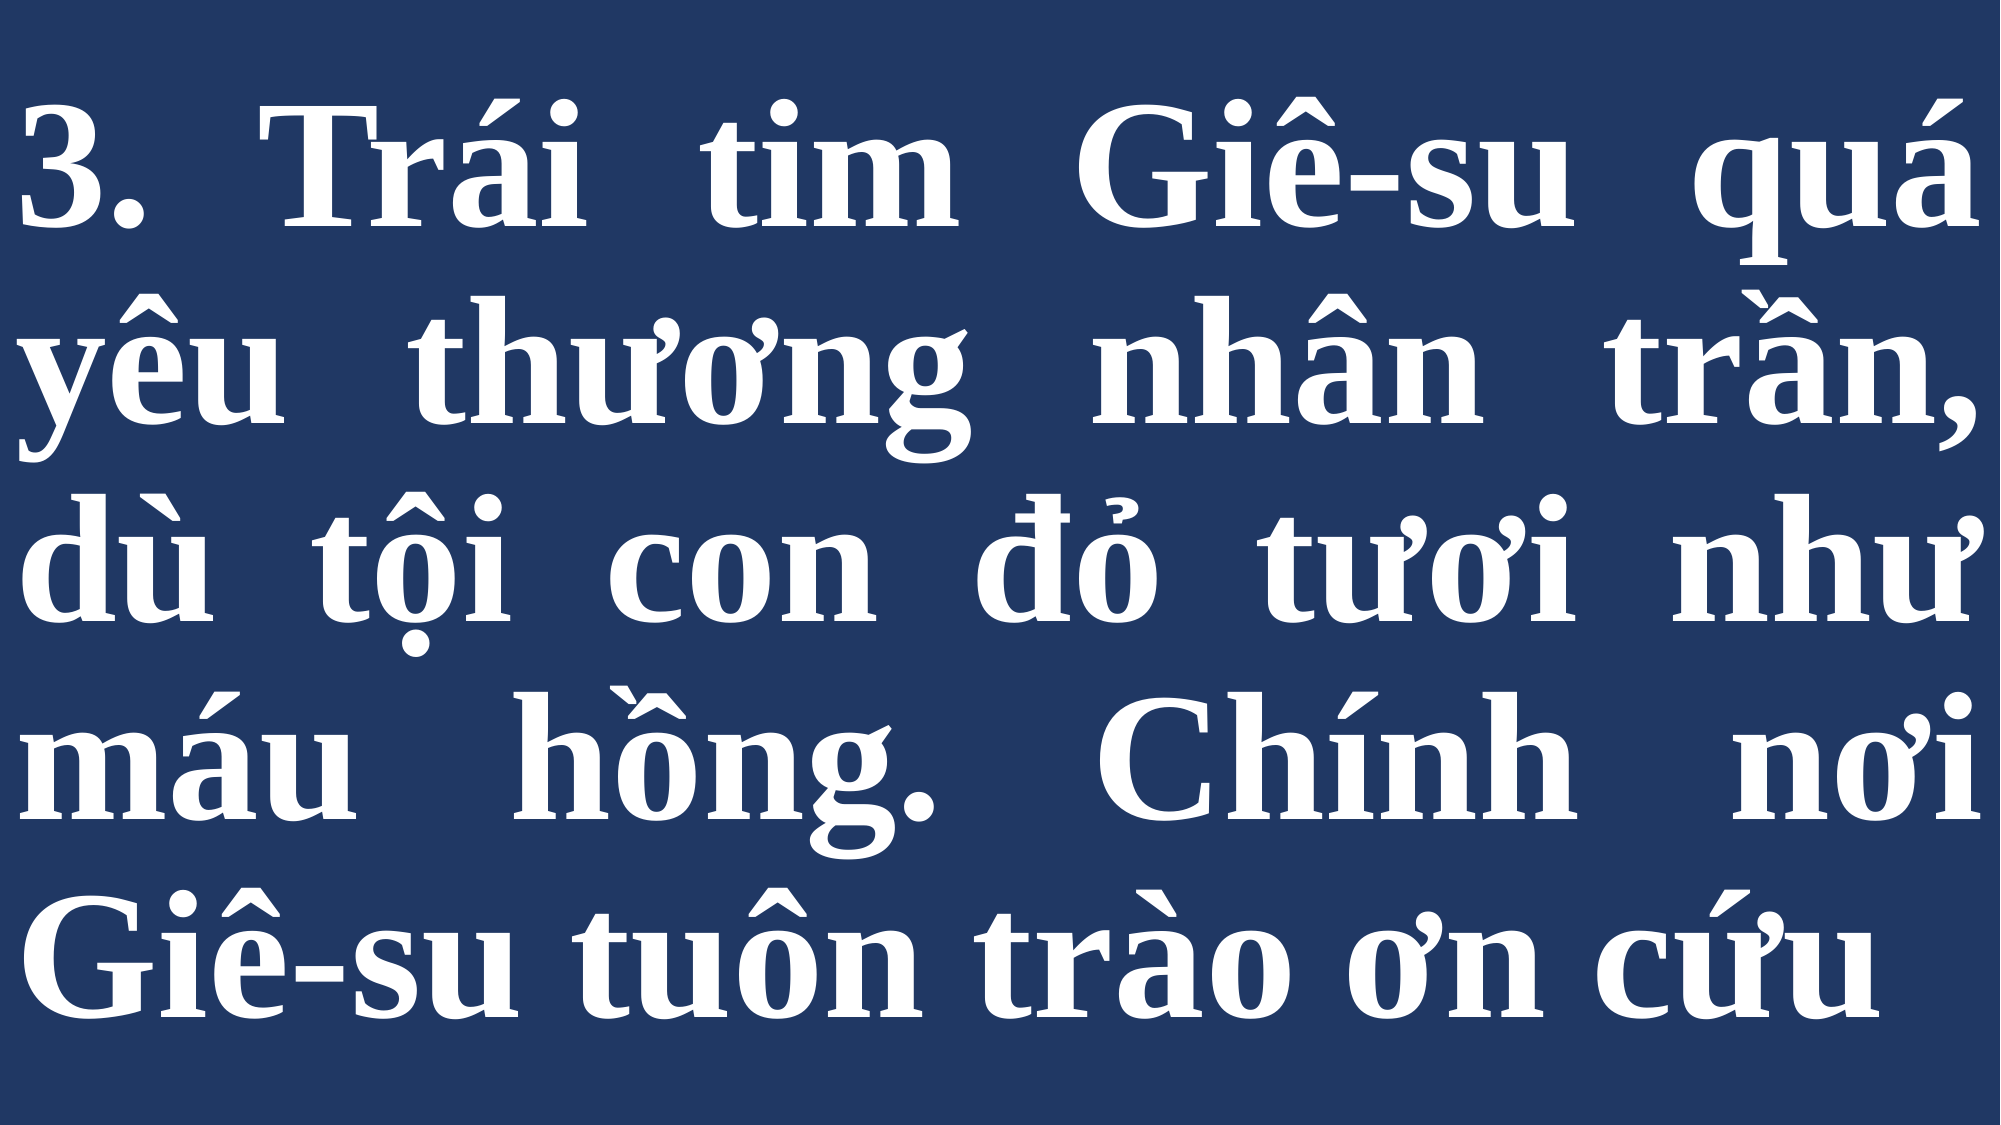

# 3. Trái tim Giê-su quá yêu thương nhân trần, dù tội con đỏ tươi như máu hồng. Chính nơi Giê-su tuôn trào ơn cứu